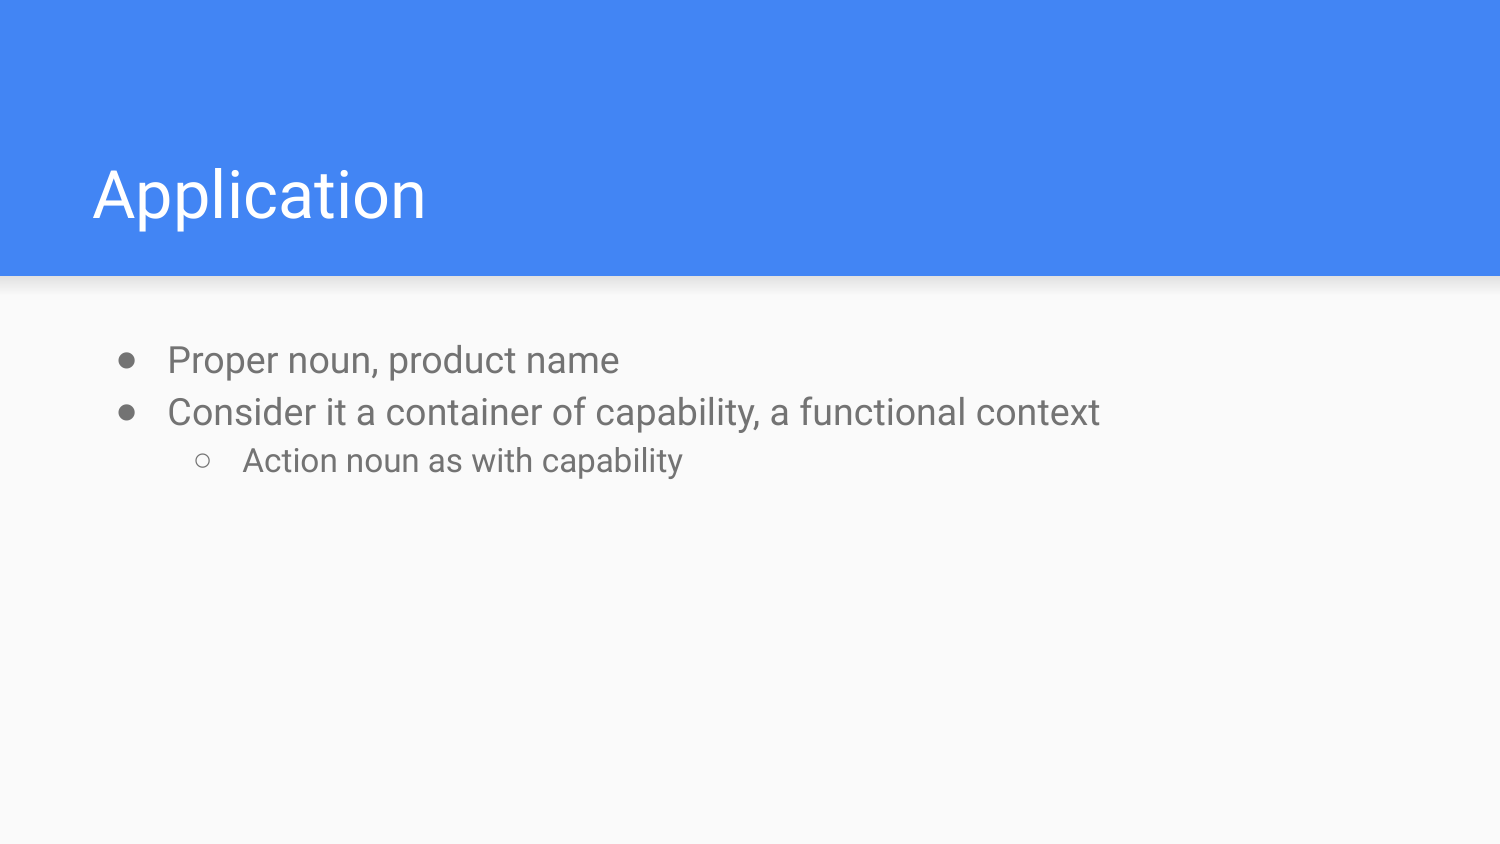

# Application
Proper noun, product name
Consider it a container of capability, a functional context
Action noun as with capability